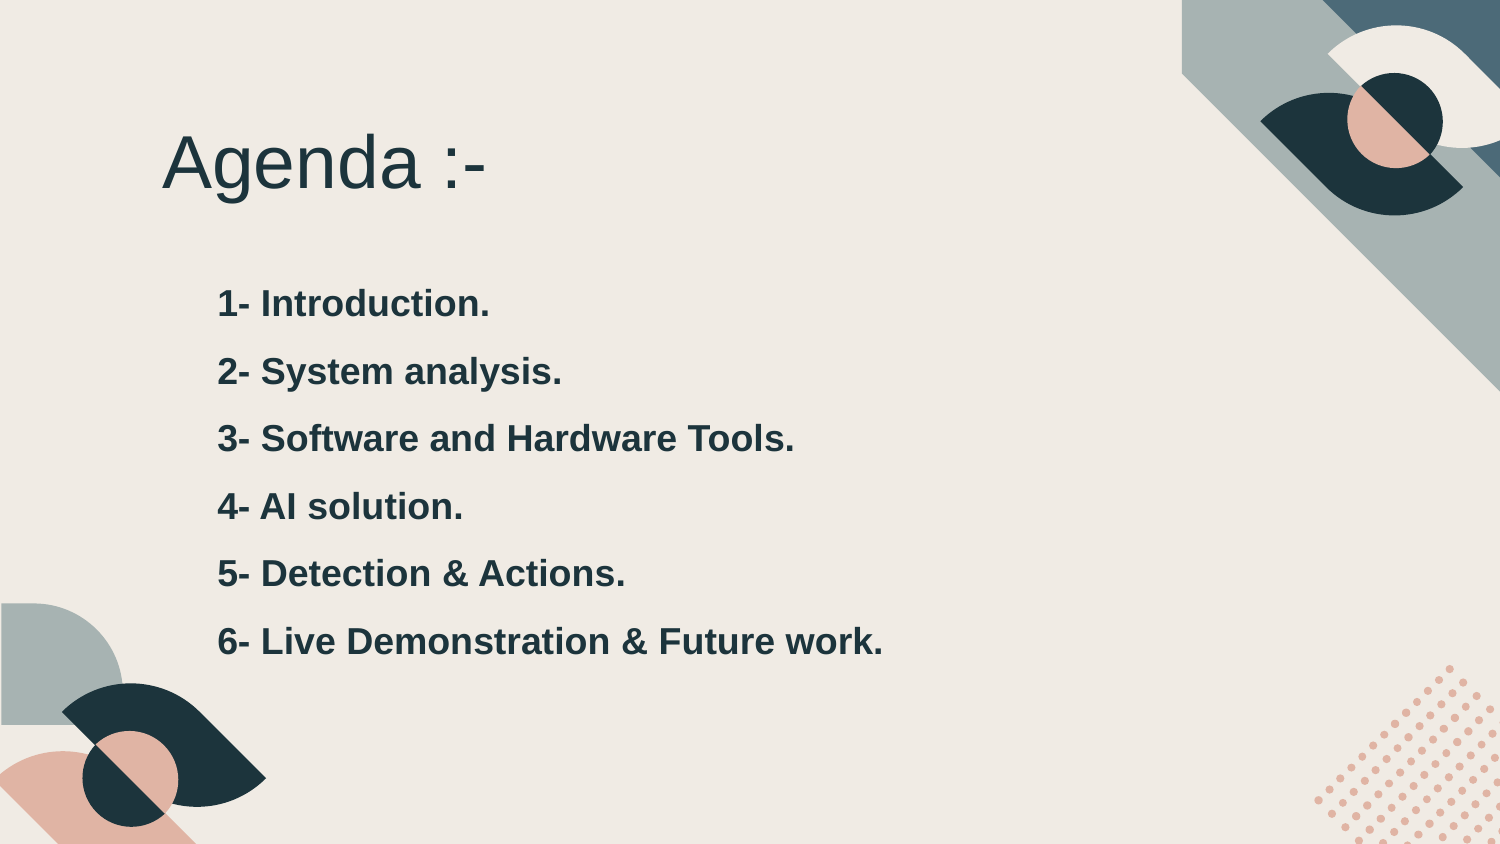

# Agenda :-
1- Introduction.
2- System analysis.
3- Software and Hardware Tools.
4- AI solution.
5- Detection & Actions.
6- Live Demonstration & Future work.